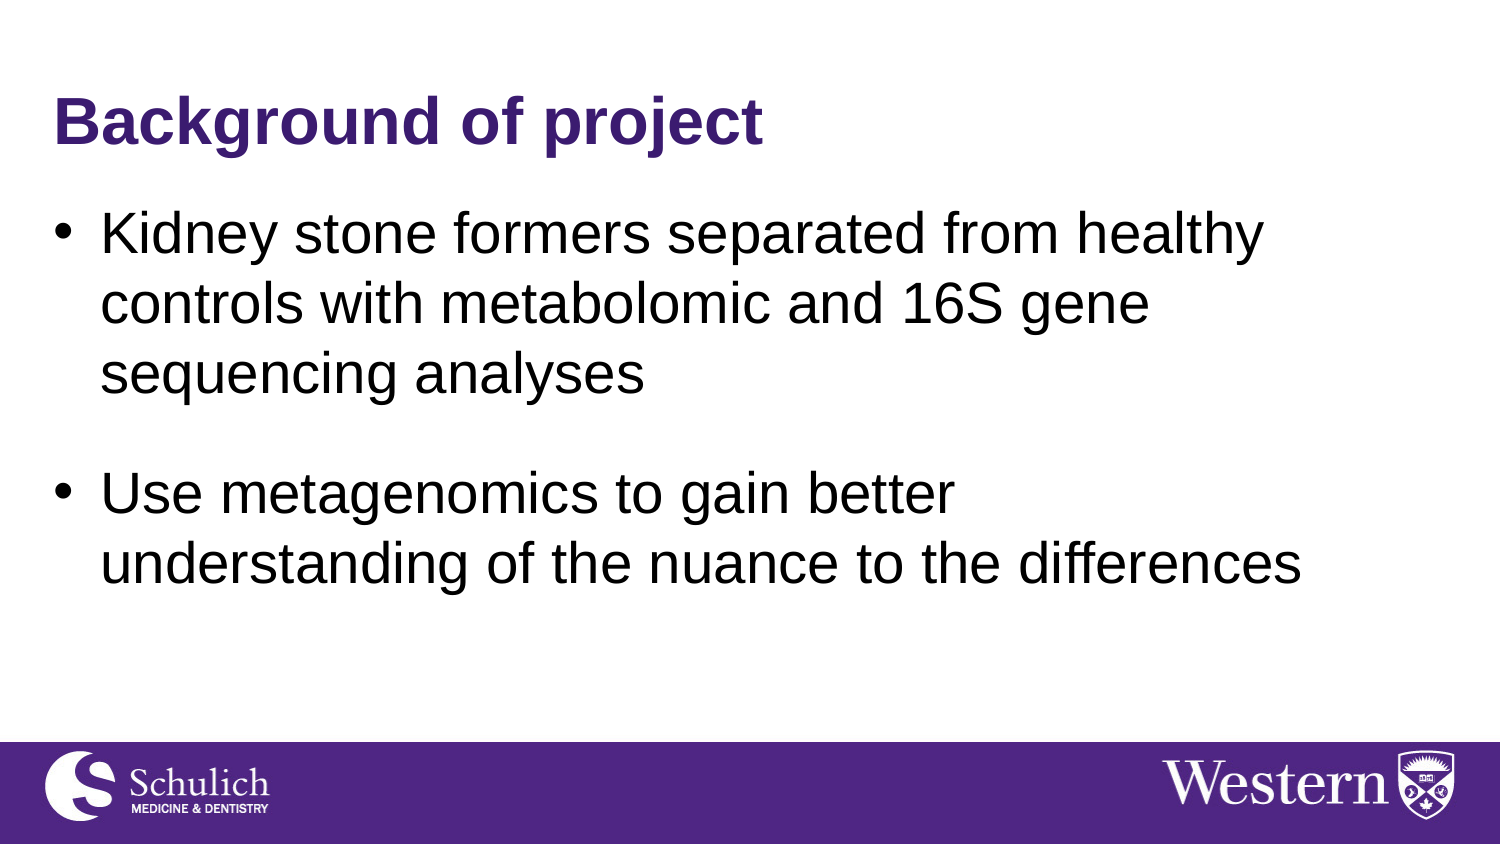

Background of project
Kidney stone formers separated from healthy controls with metabolomic and 16S gene sequencing analyses
Use metagenomics to gain better understanding of the nuance to the differences